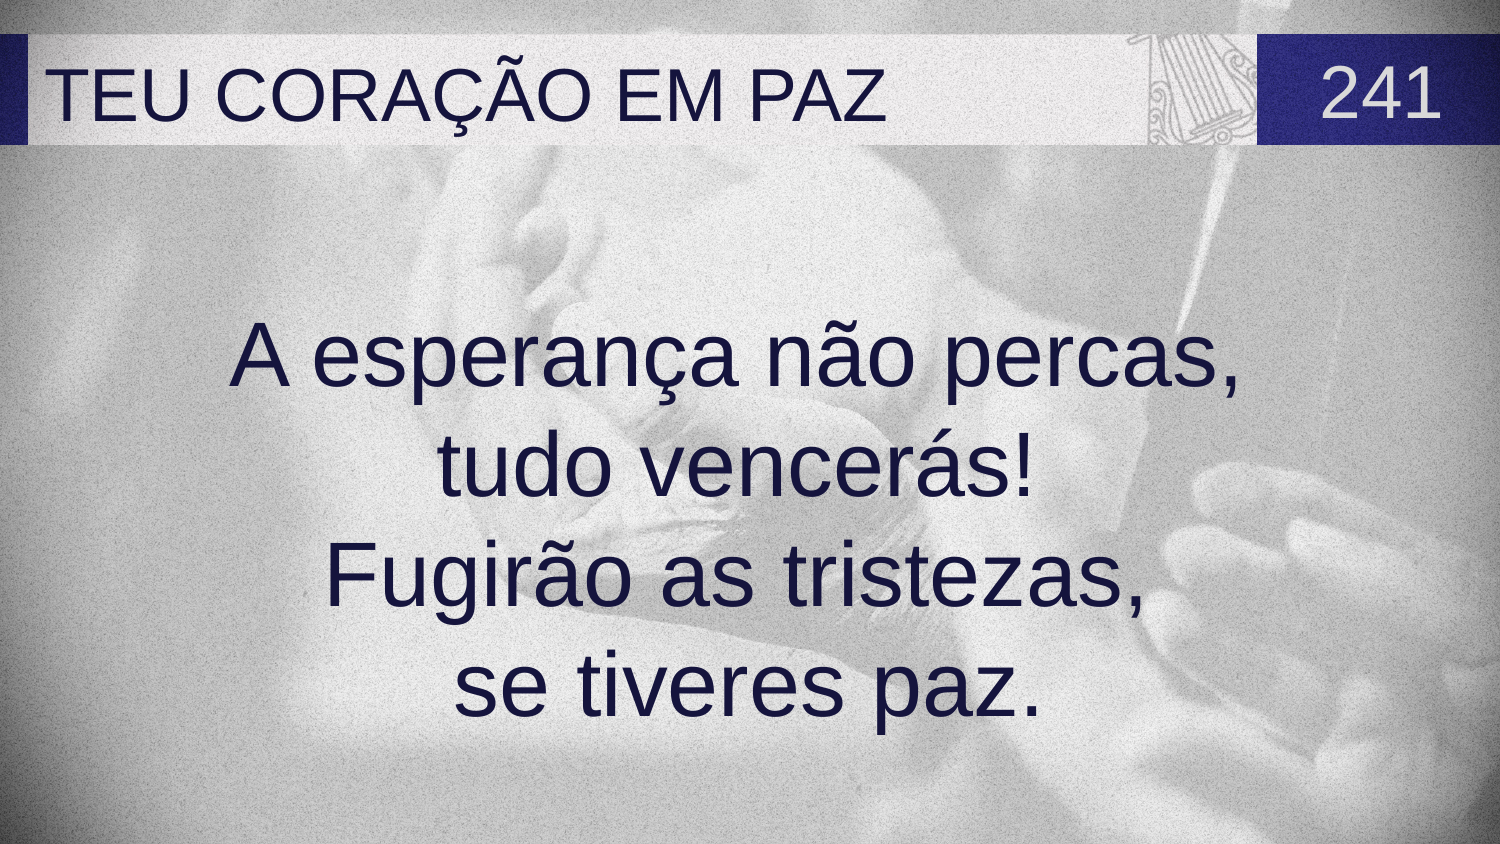

# TEU CORAÇÃO EM PAZ
241
A esperança não percas,
tudo vencerás!
Fugirão as tristezas,
se tiveres paz.